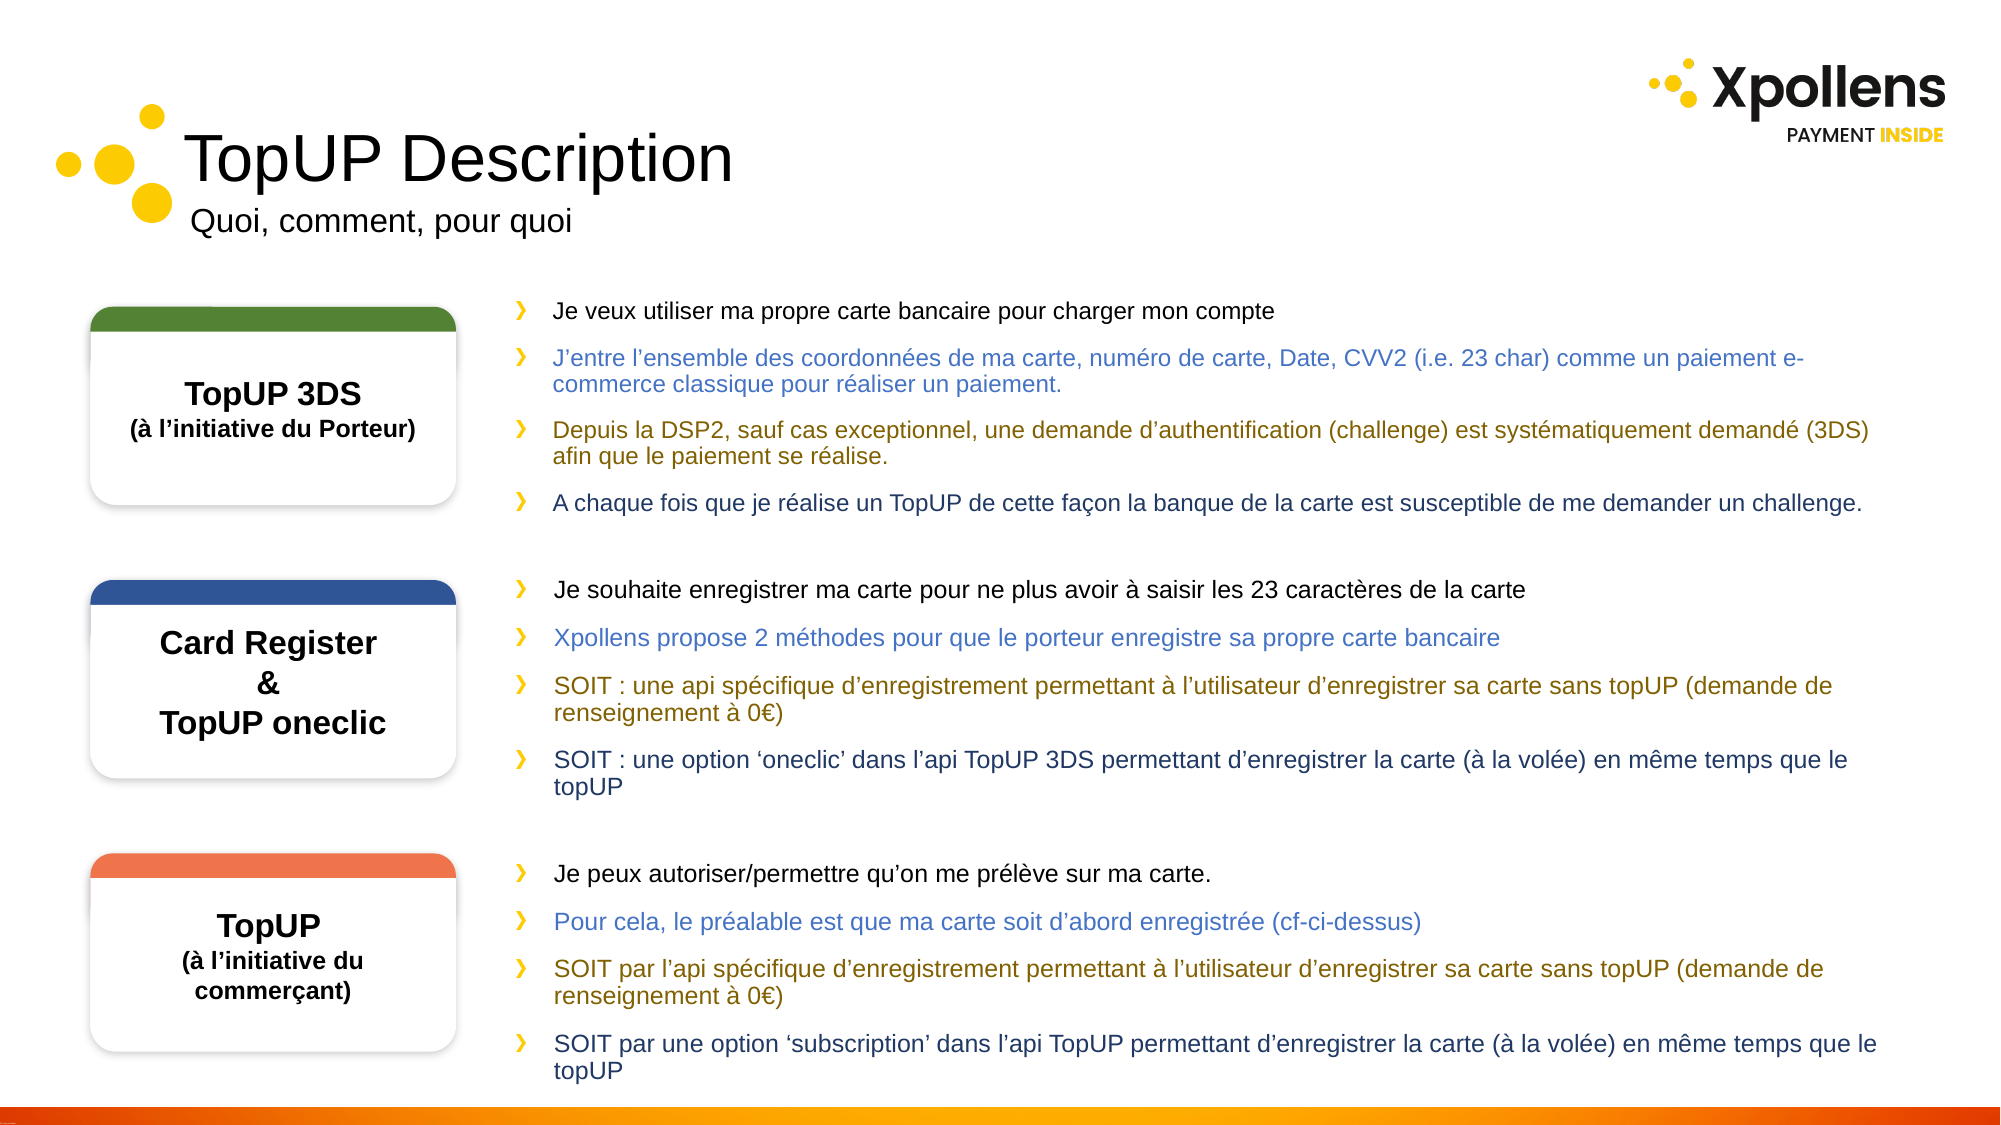

# TopUP Description
Quoi, comment, pour quoi
Je veux utiliser ma propre carte bancaire pour charger mon compte
J’entre l’ensemble des coordonnées de ma carte, numéro de carte, Date, CVV2 (i.e. 23 char) comme un paiement e-commerce classique pour réaliser un paiement.
Depuis la DSP2, sauf cas exceptionnel, une demande d’authentification (challenge) est systématiquement demandé (3DS) afin que le paiement se réalise.
A chaque fois que je réalise un TopUP de cette façon la banque de la carte est susceptible de me demander un challenge.

5 BINs

TopUP 3DS
(à l’initiative du Porteur)
Je souhaite enregistrer ma carte pour ne plus avoir à saisir les 23 caractères de la carte
Xpollens propose 2 méthodes pour que le porteur enregistre sa propre carte bancaire
SOIT : une api spécifique d’enregistrement permettant à l’utilisateur d’enregistrer sa carte sans topUP (demande de renseignement à 0€)
SOIT : une option ‘oneclic’ dans l’api TopUP 3DS permettant d’enregistrer la carte (à la volée) en même temps que le topUP
5 BINs

Card Register
&
TopUP oneclic
5 BINs

TopUP
(à l’initiative du commerçant)
Je peux autoriser/permettre qu’on me prélève sur ma carte.
Pour cela, le préalable est que ma carte soit d’abord enregistrée (cf-ci-dessus)
SOIT par l’api spécifique d’enregistrement permettant à l’utilisateur d’enregistrer sa carte sans topUP (demande de renseignement à 0€)
SOIT par une option ‘subscription’ dans l’api TopUP permettant d’enregistrer la carte (à la volée) en même temps que le topUP